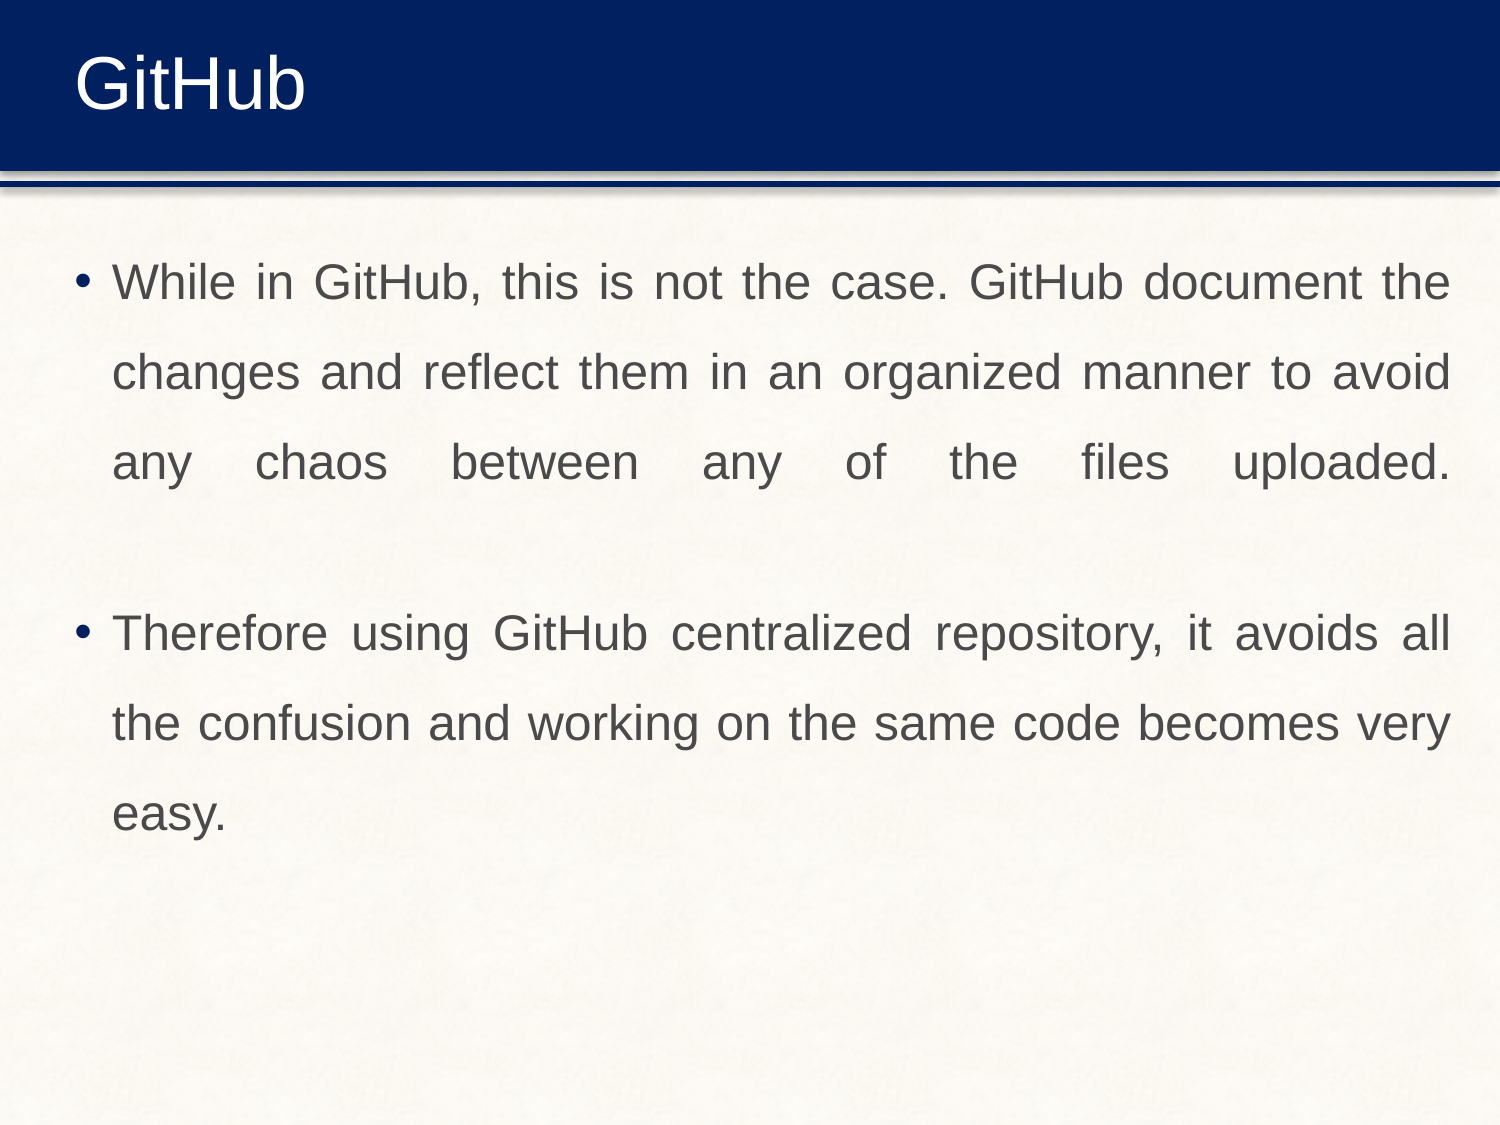

# GitHub
While in GitHub, this is not the case. GitHub document the changes and reflect them in an organized manner to avoid any chaos between any of the files uploaded.
Therefore using GitHub centralized repository, it avoids all the confusion and working on the same code becomes very easy.